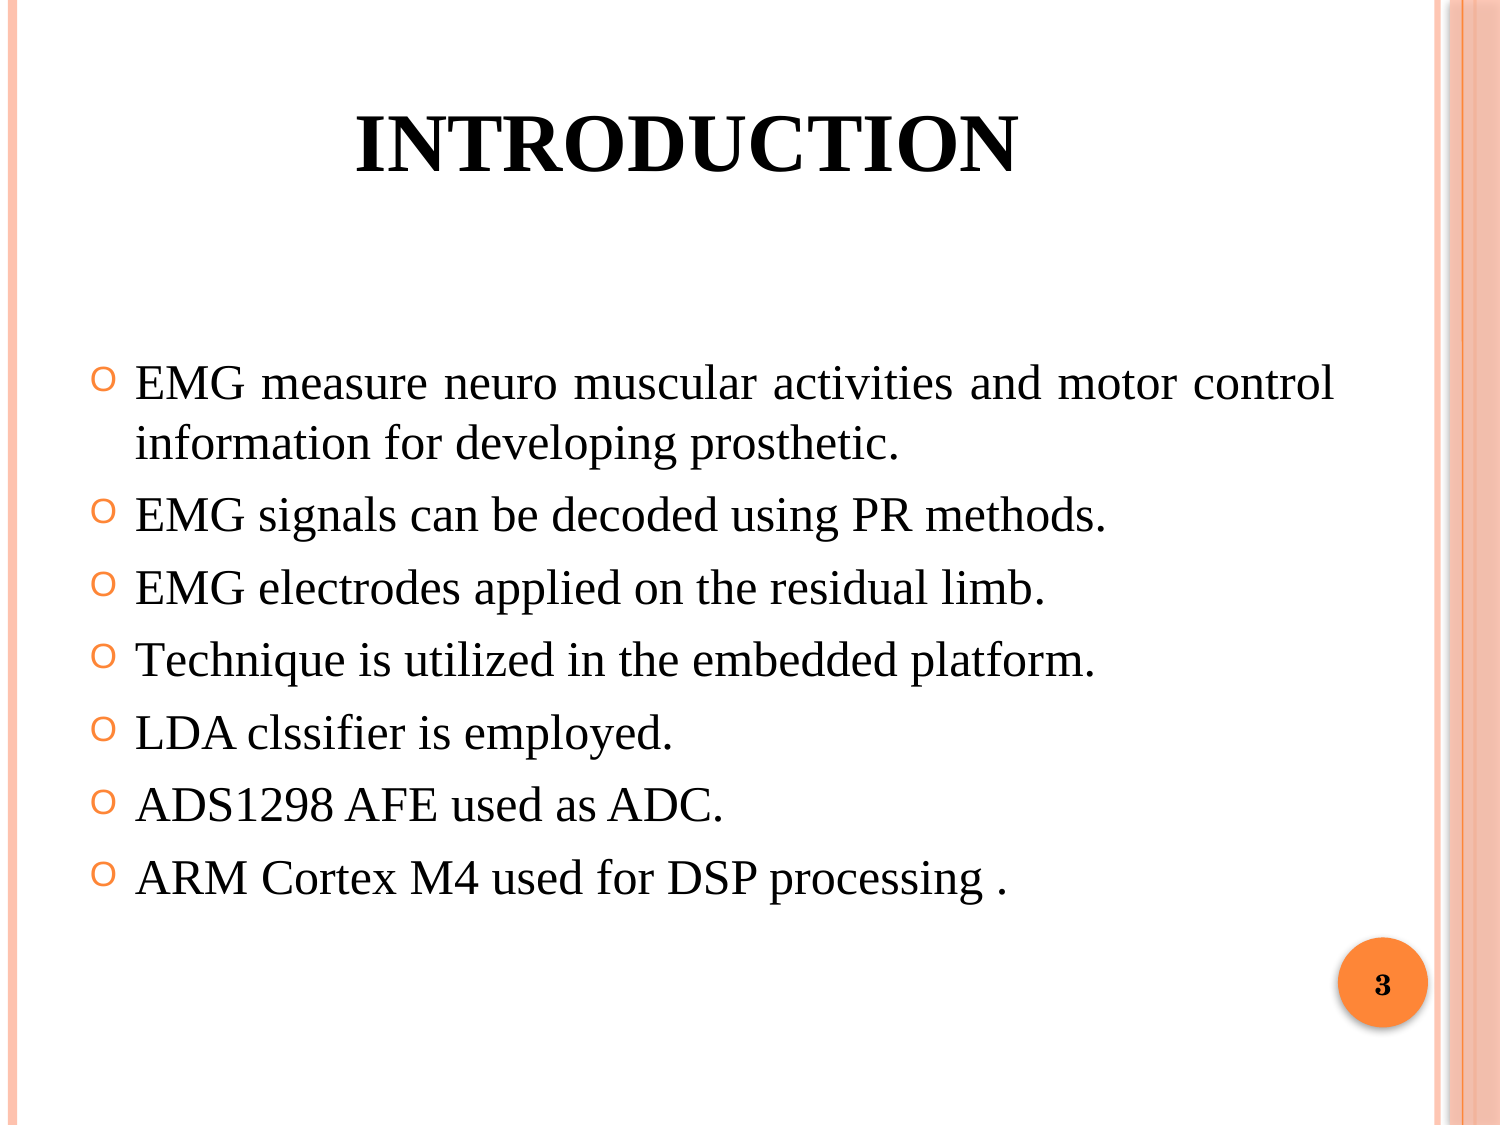

# INTRODUCTION

EMG measure neuro muscular activities and motor control information for developing prosthetic.
EMG signals can be decoded using PR methods.
EMG electrodes applied on the residual limb.
Technique is utilized in the embedded platform.
LDA clssifier is employed.
ADS1298 AFE used as ADC.
ARM Cortex M4 used for DSP processing .

3